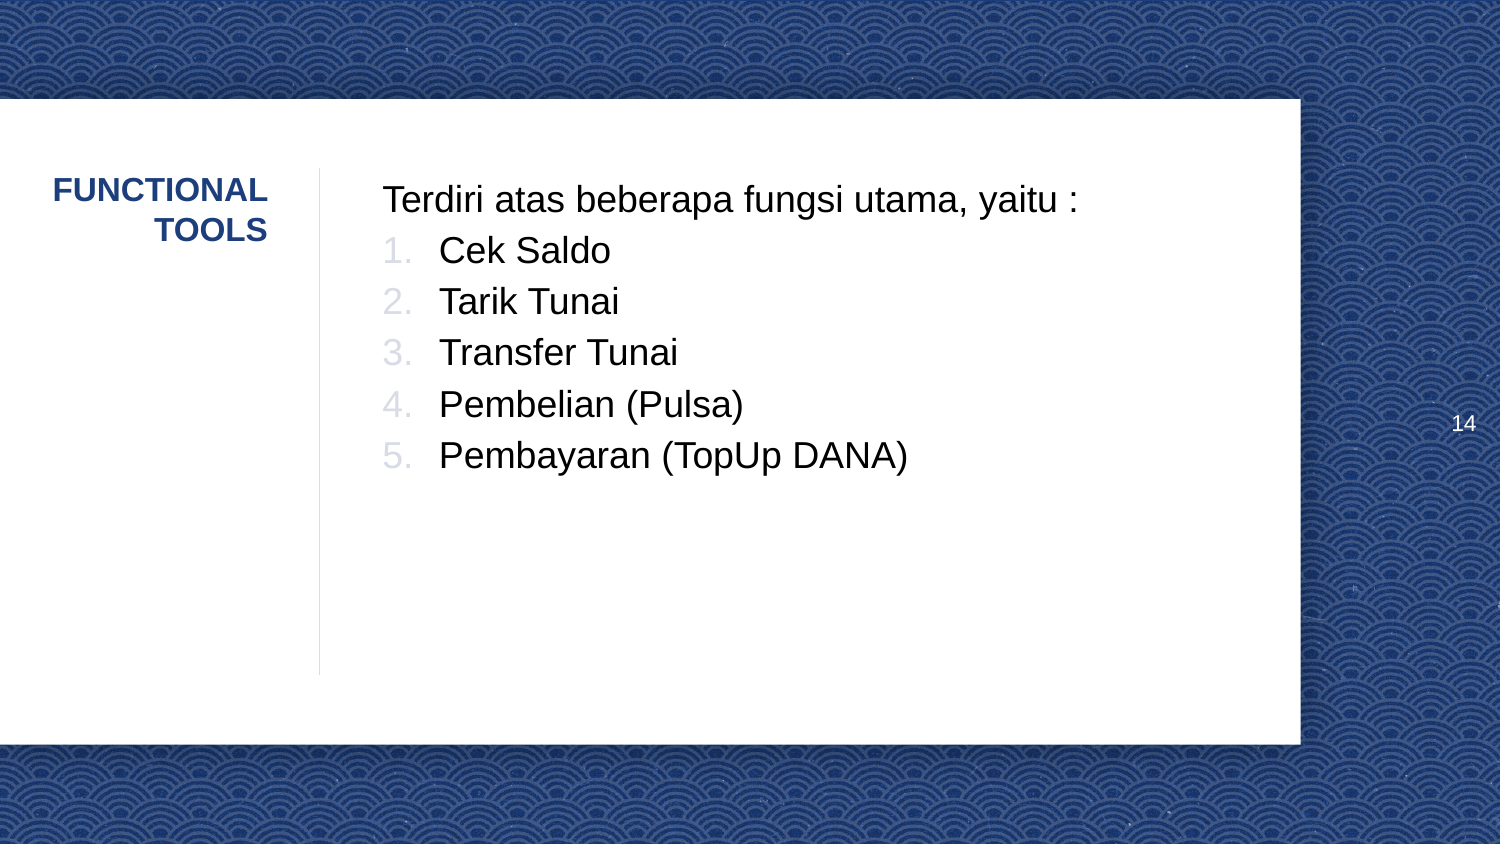

14
# FUNCTIONAL TOOLS
Terdiri atas beberapa fungsi utama, yaitu :
Cek Saldo
Tarik Tunai
Transfer Tunai
Pembelian (Pulsa)
Pembayaran (TopUp DANA)